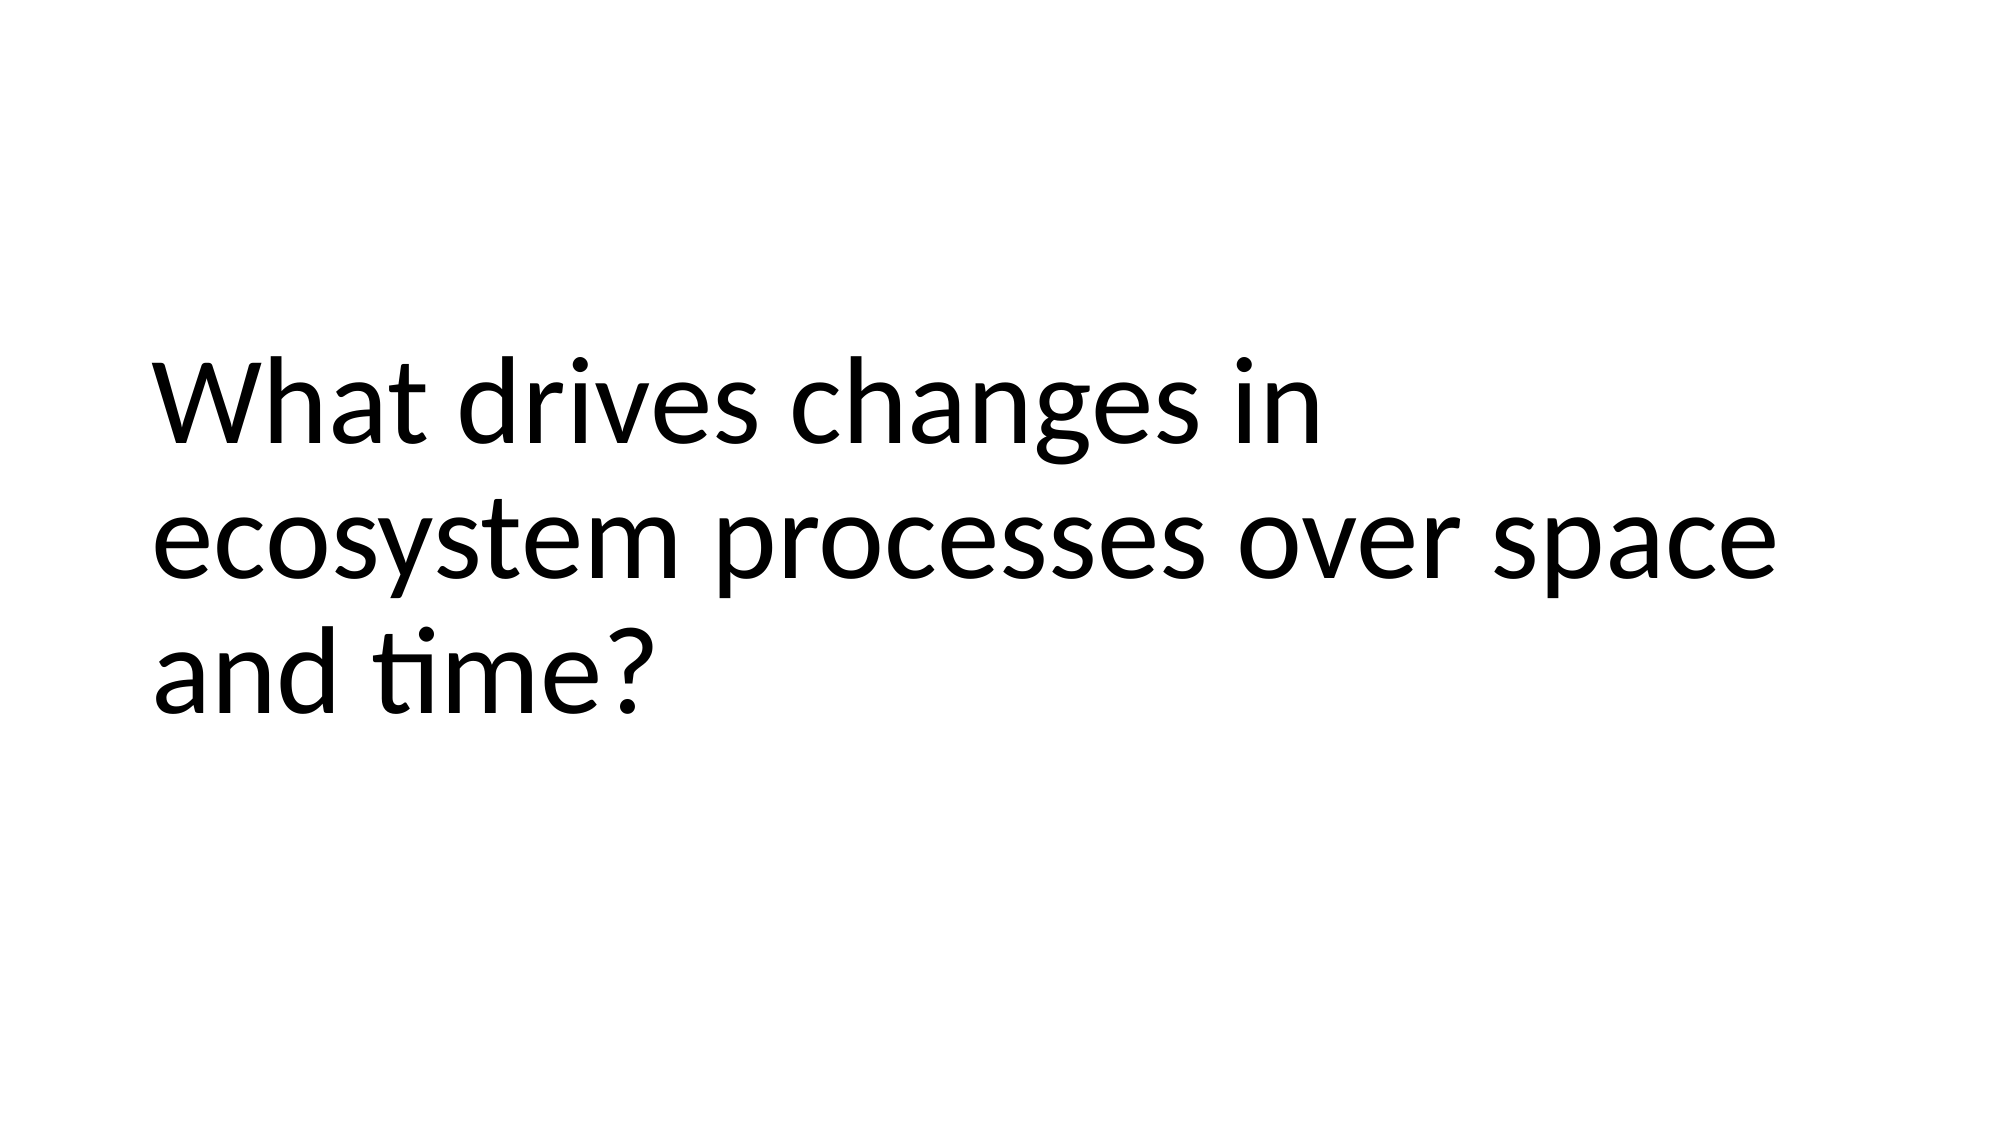

# What drives changes in ecosystem processes over space and time?